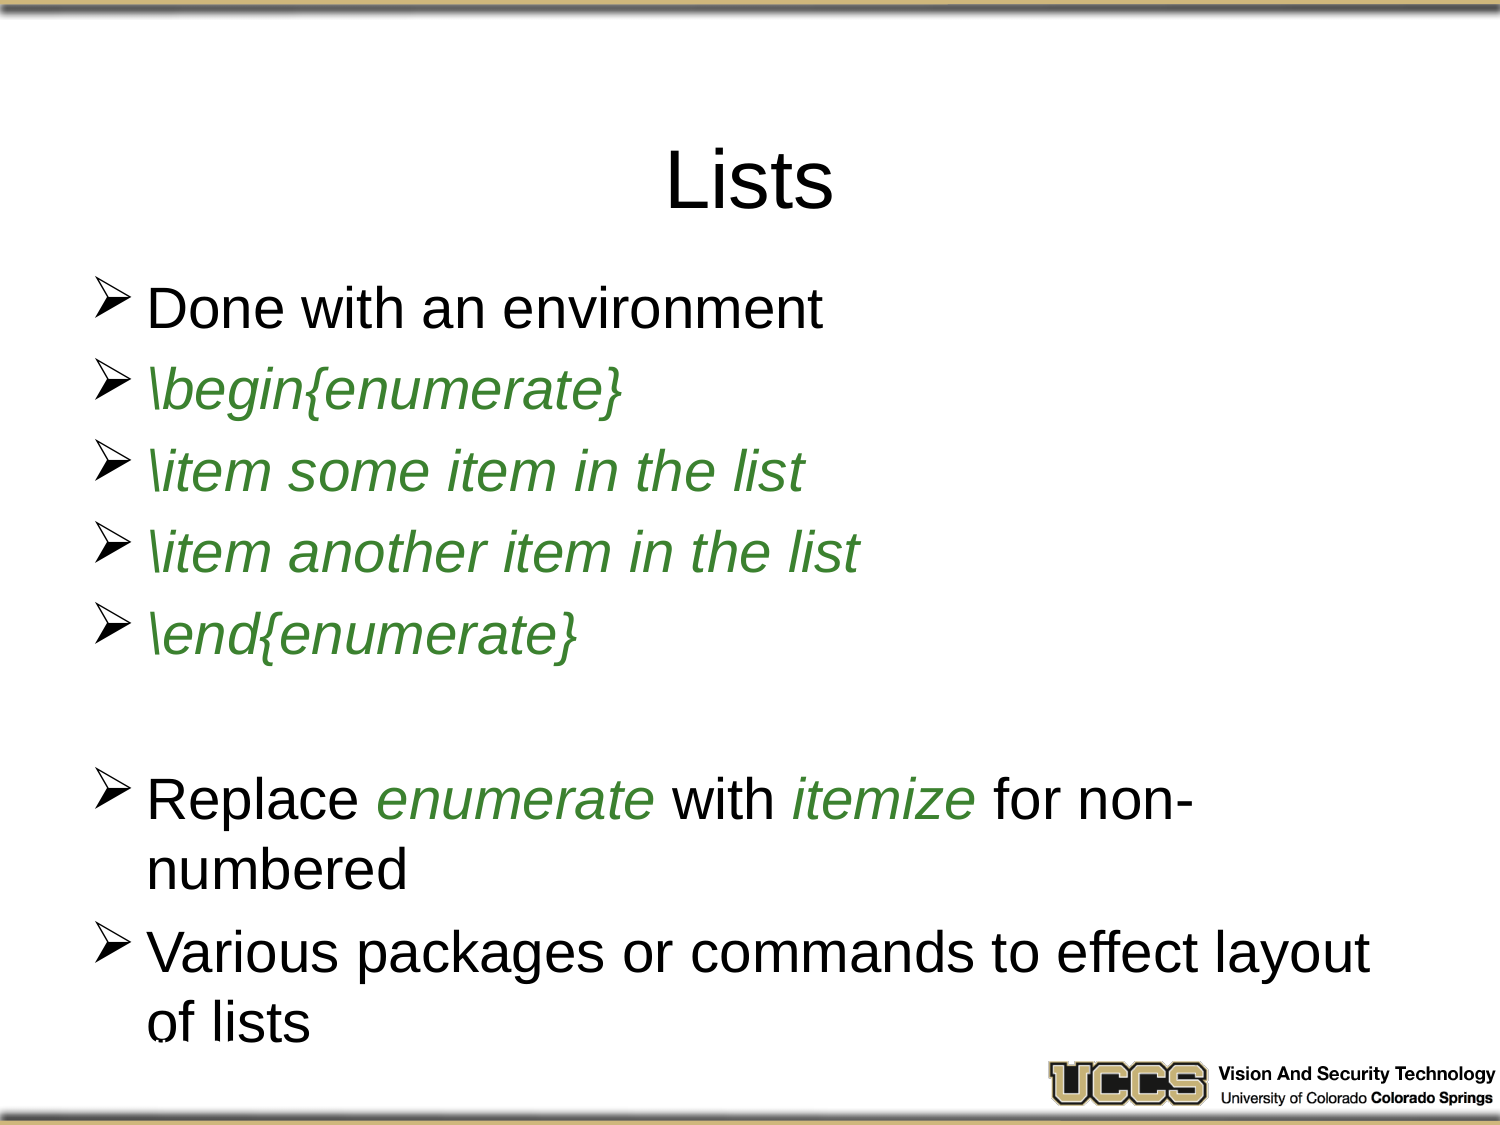

# Lists
Done with an environment
\begin{enumerate}
\item some item in the list
\item another item in the list
\end{enumerate}

Replace enumerate with itemize for non-numbered
Various packages or commands to effect layout of lists

25
CS 173 Fall 2009